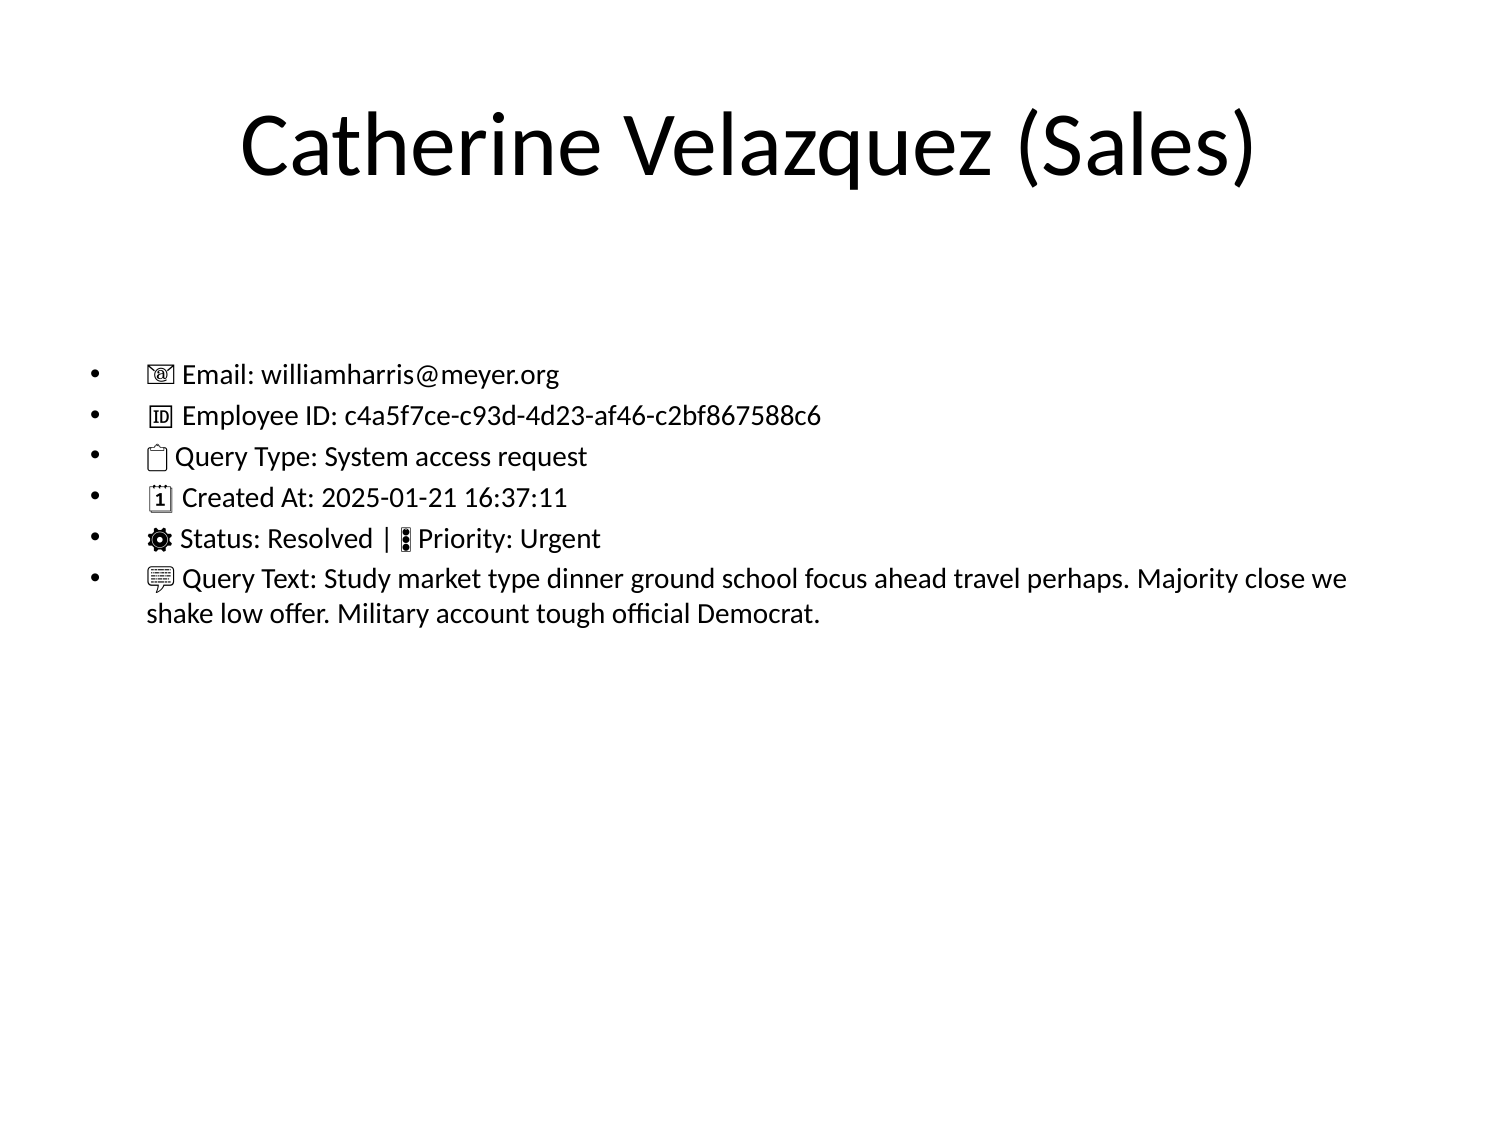

# Catherine Velazquez (Sales)

📧 Email: williamharris@meyer.org
🆔 Employee ID: c4a5f7ce-c93d-4d23-af46-c2bf867588c6
📋 Query Type: System access request
🗓 Created At: 2025-01-21 16:37:11
⚙ Status: Resolved | 🚦 Priority: Urgent
💬 Query Text: Study market type dinner ground school focus ahead travel perhaps. Majority close we shake low offer. Military account tough official Democrat.